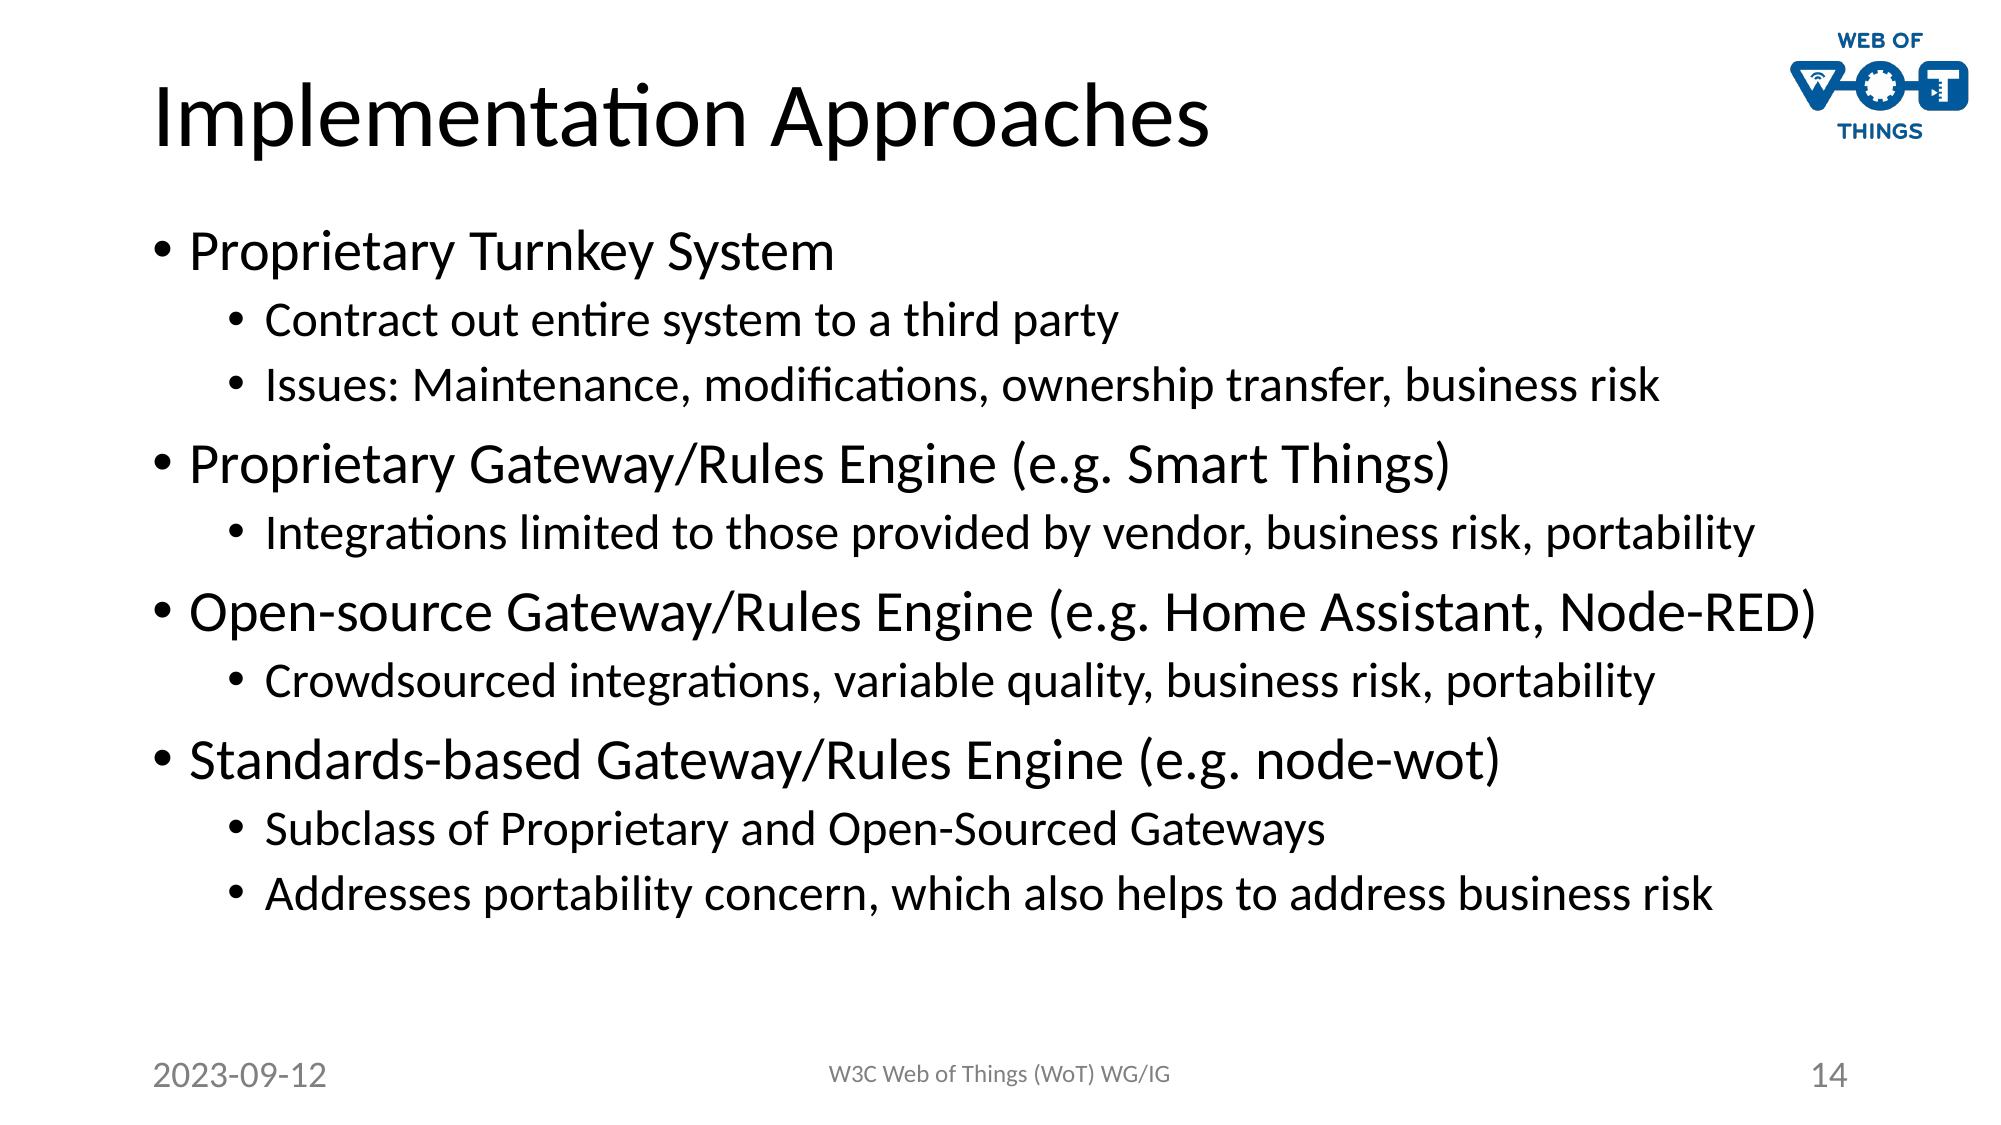

# Implementation Approaches
Proprietary Turnkey System
Contract out entire system to a third party
Issues: Maintenance, modifications, ownership transfer, business risk
Proprietary Gateway/Rules Engine (e.g. Smart Things)
Integrations limited to those provided by vendor, business risk, portability
Open-source Gateway/Rules Engine (e.g. Home Assistant, Node-RED)
Crowdsourced integrations, variable quality, business risk, portability
Standards-based Gateway/Rules Engine (e.g. node-wot)
Subclass of Proprietary and Open-Sourced Gateways
Addresses portability concern, which also helps to address business risk

2023-09-12
W3C Web of Things (WoT) WG/IG
14